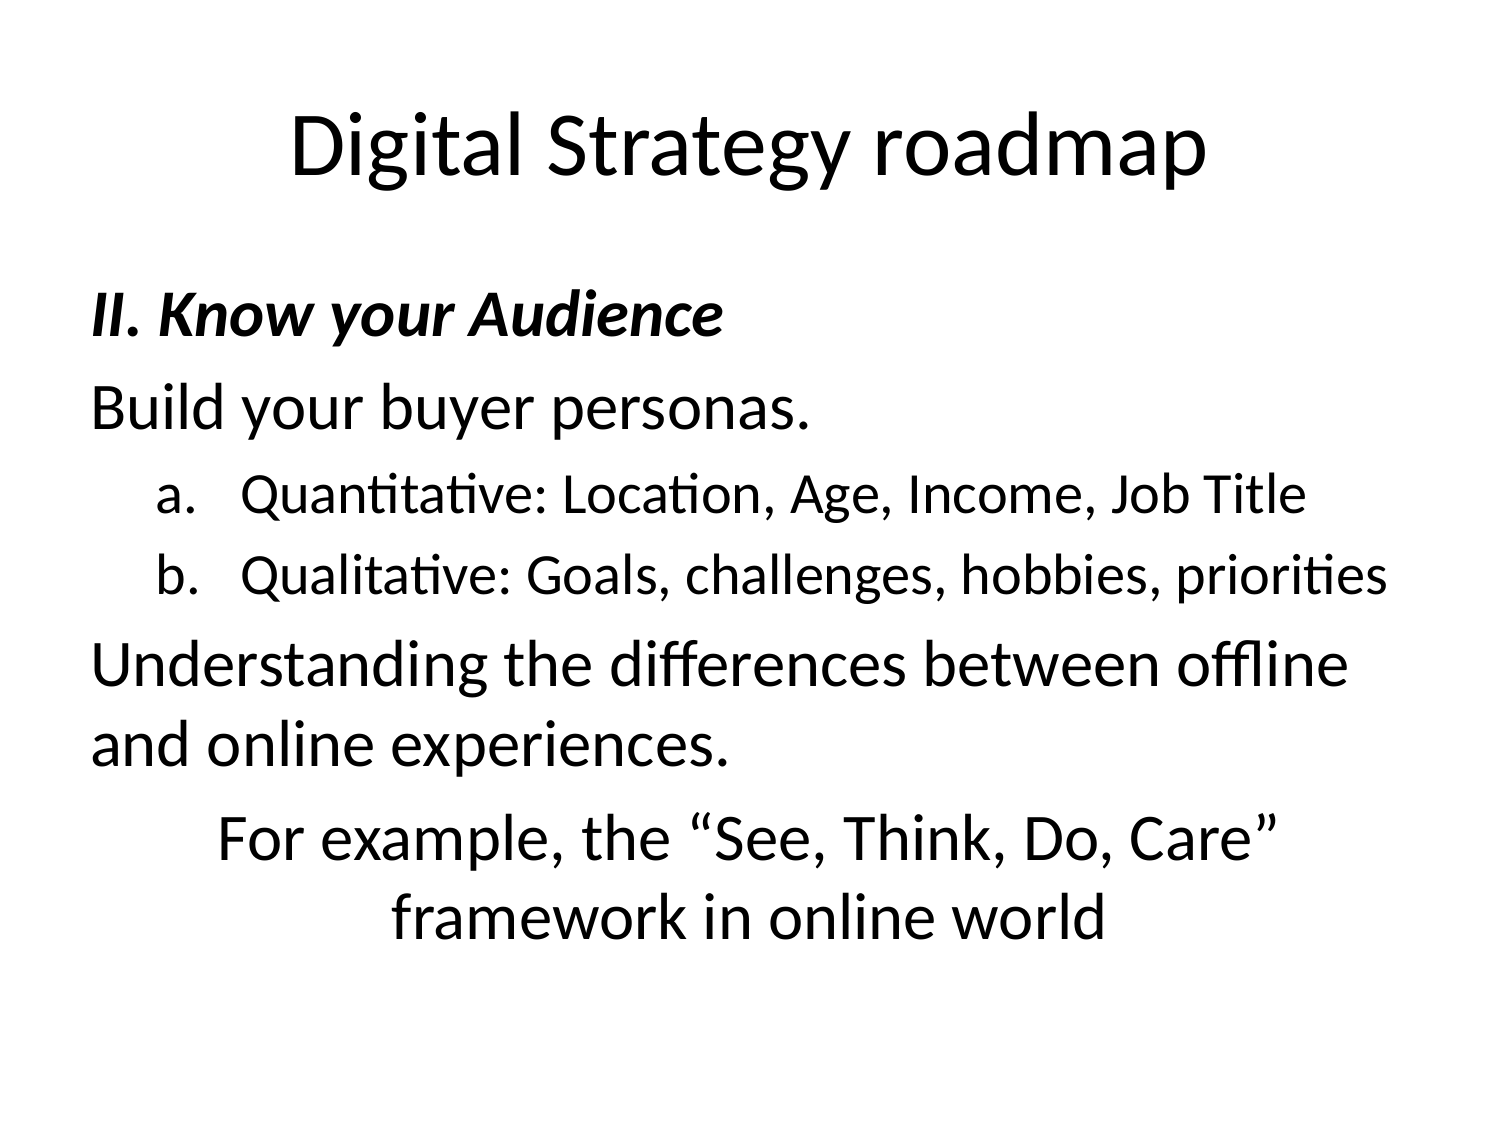

# Digital Strategy roadmap
II. Know your Audience
Build your buyer personas.
Quantitative: Location, Age, Income, Job Title
Qualitative: Goals, challenges, hobbies, priorities
Understanding the differences between offline and online experiences.
For example, the “See, Think, Do, Care” framework in online world